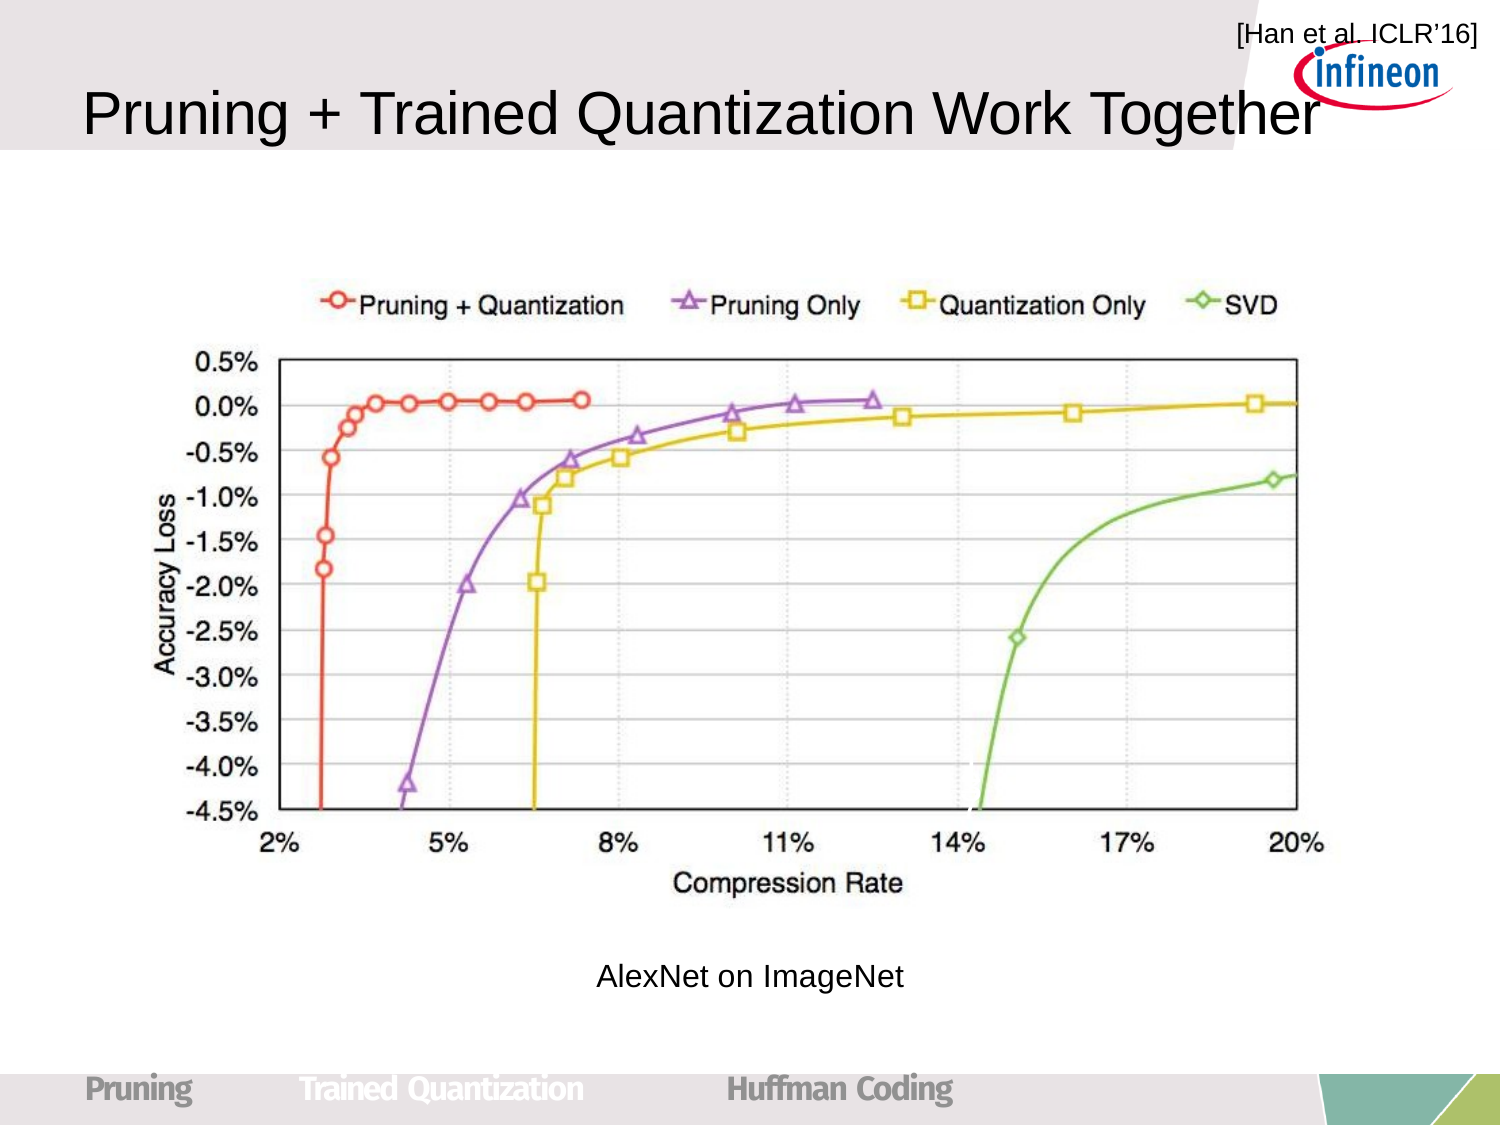

[Han et al. ICLR’16]
# Pruning + Trained Quantization Work Together

137
AlexNet on ImageNet
Pruning
Trained Quantization
Huffman Coding